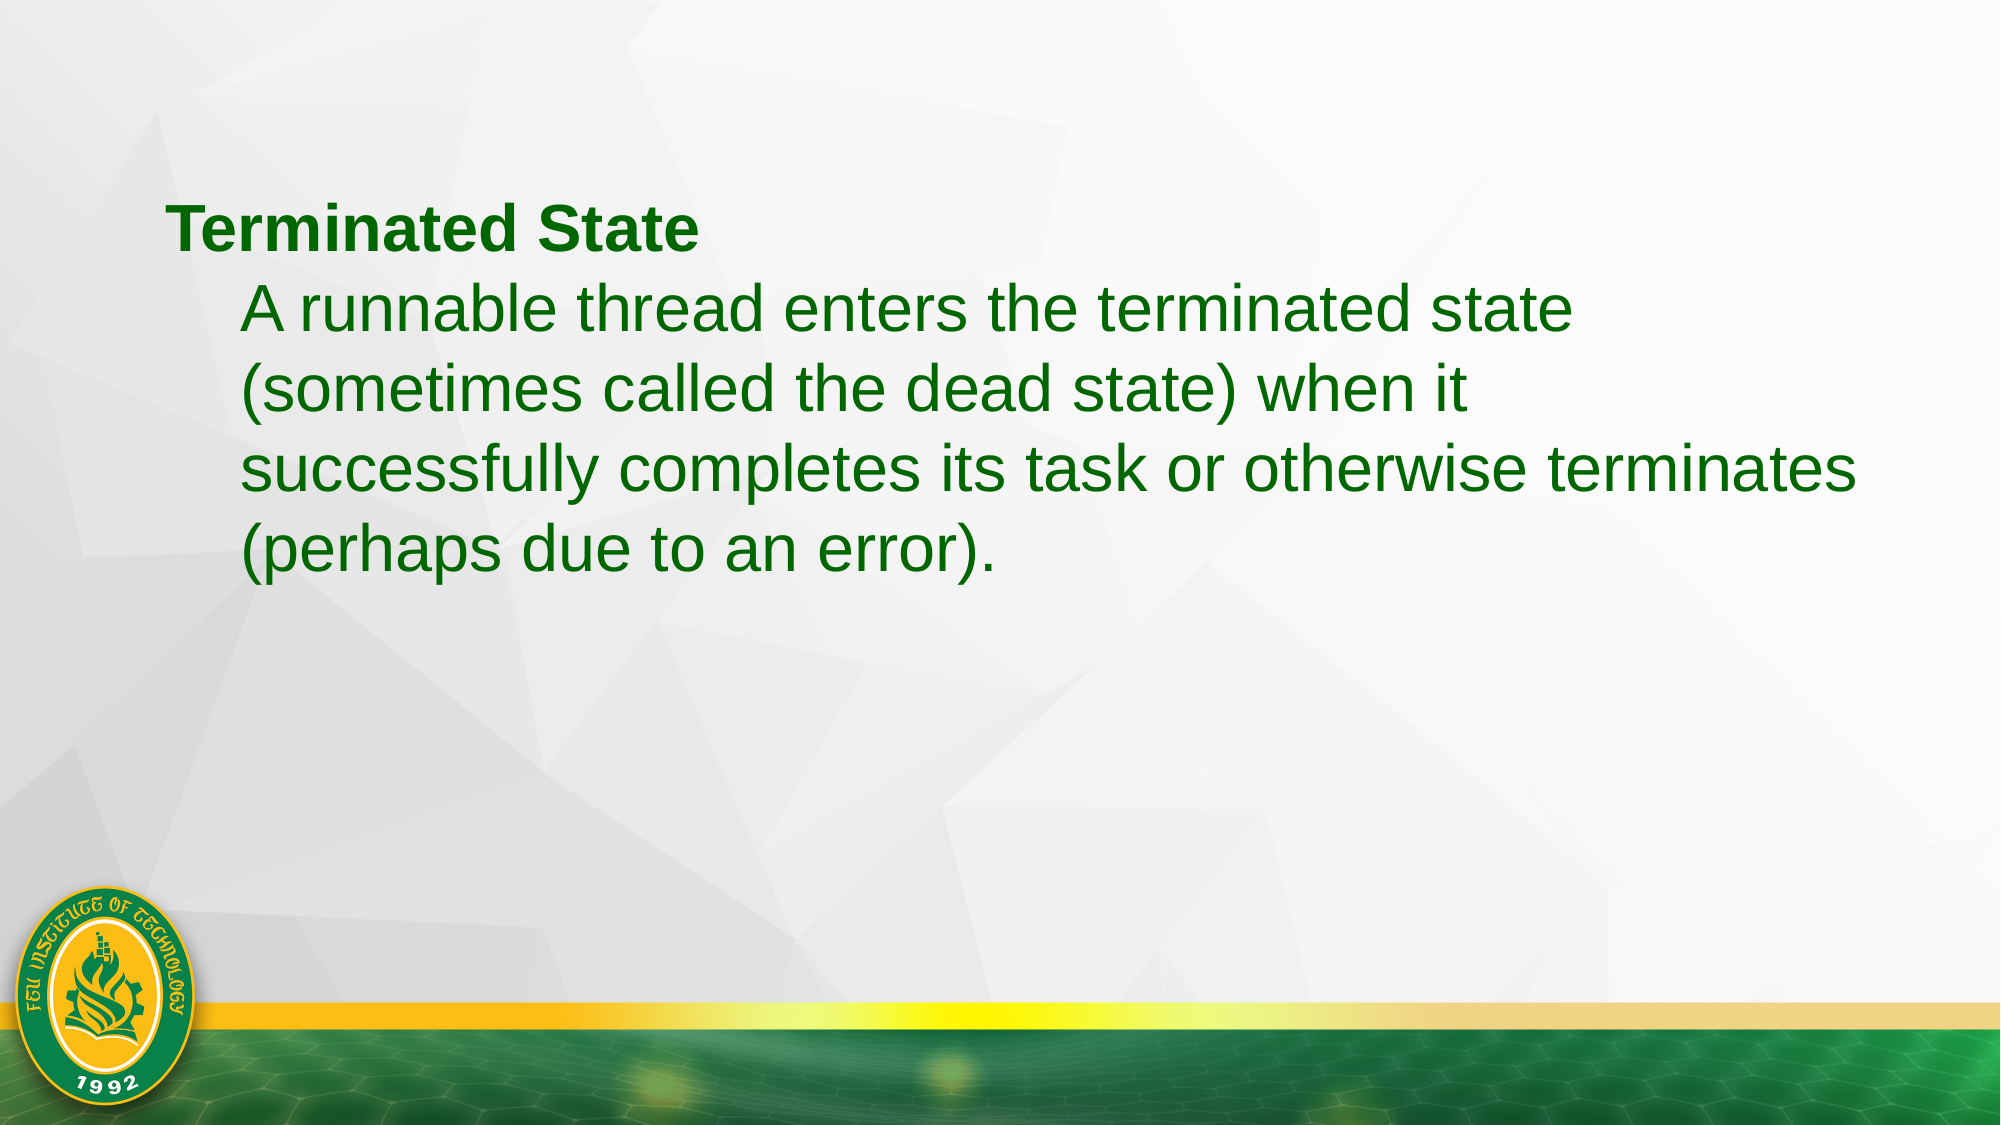

Terminated State
A runnable thread enters the terminated state (sometimes called the dead state) when it
successfully completes its task or otherwise terminates (perhaps due to an error).